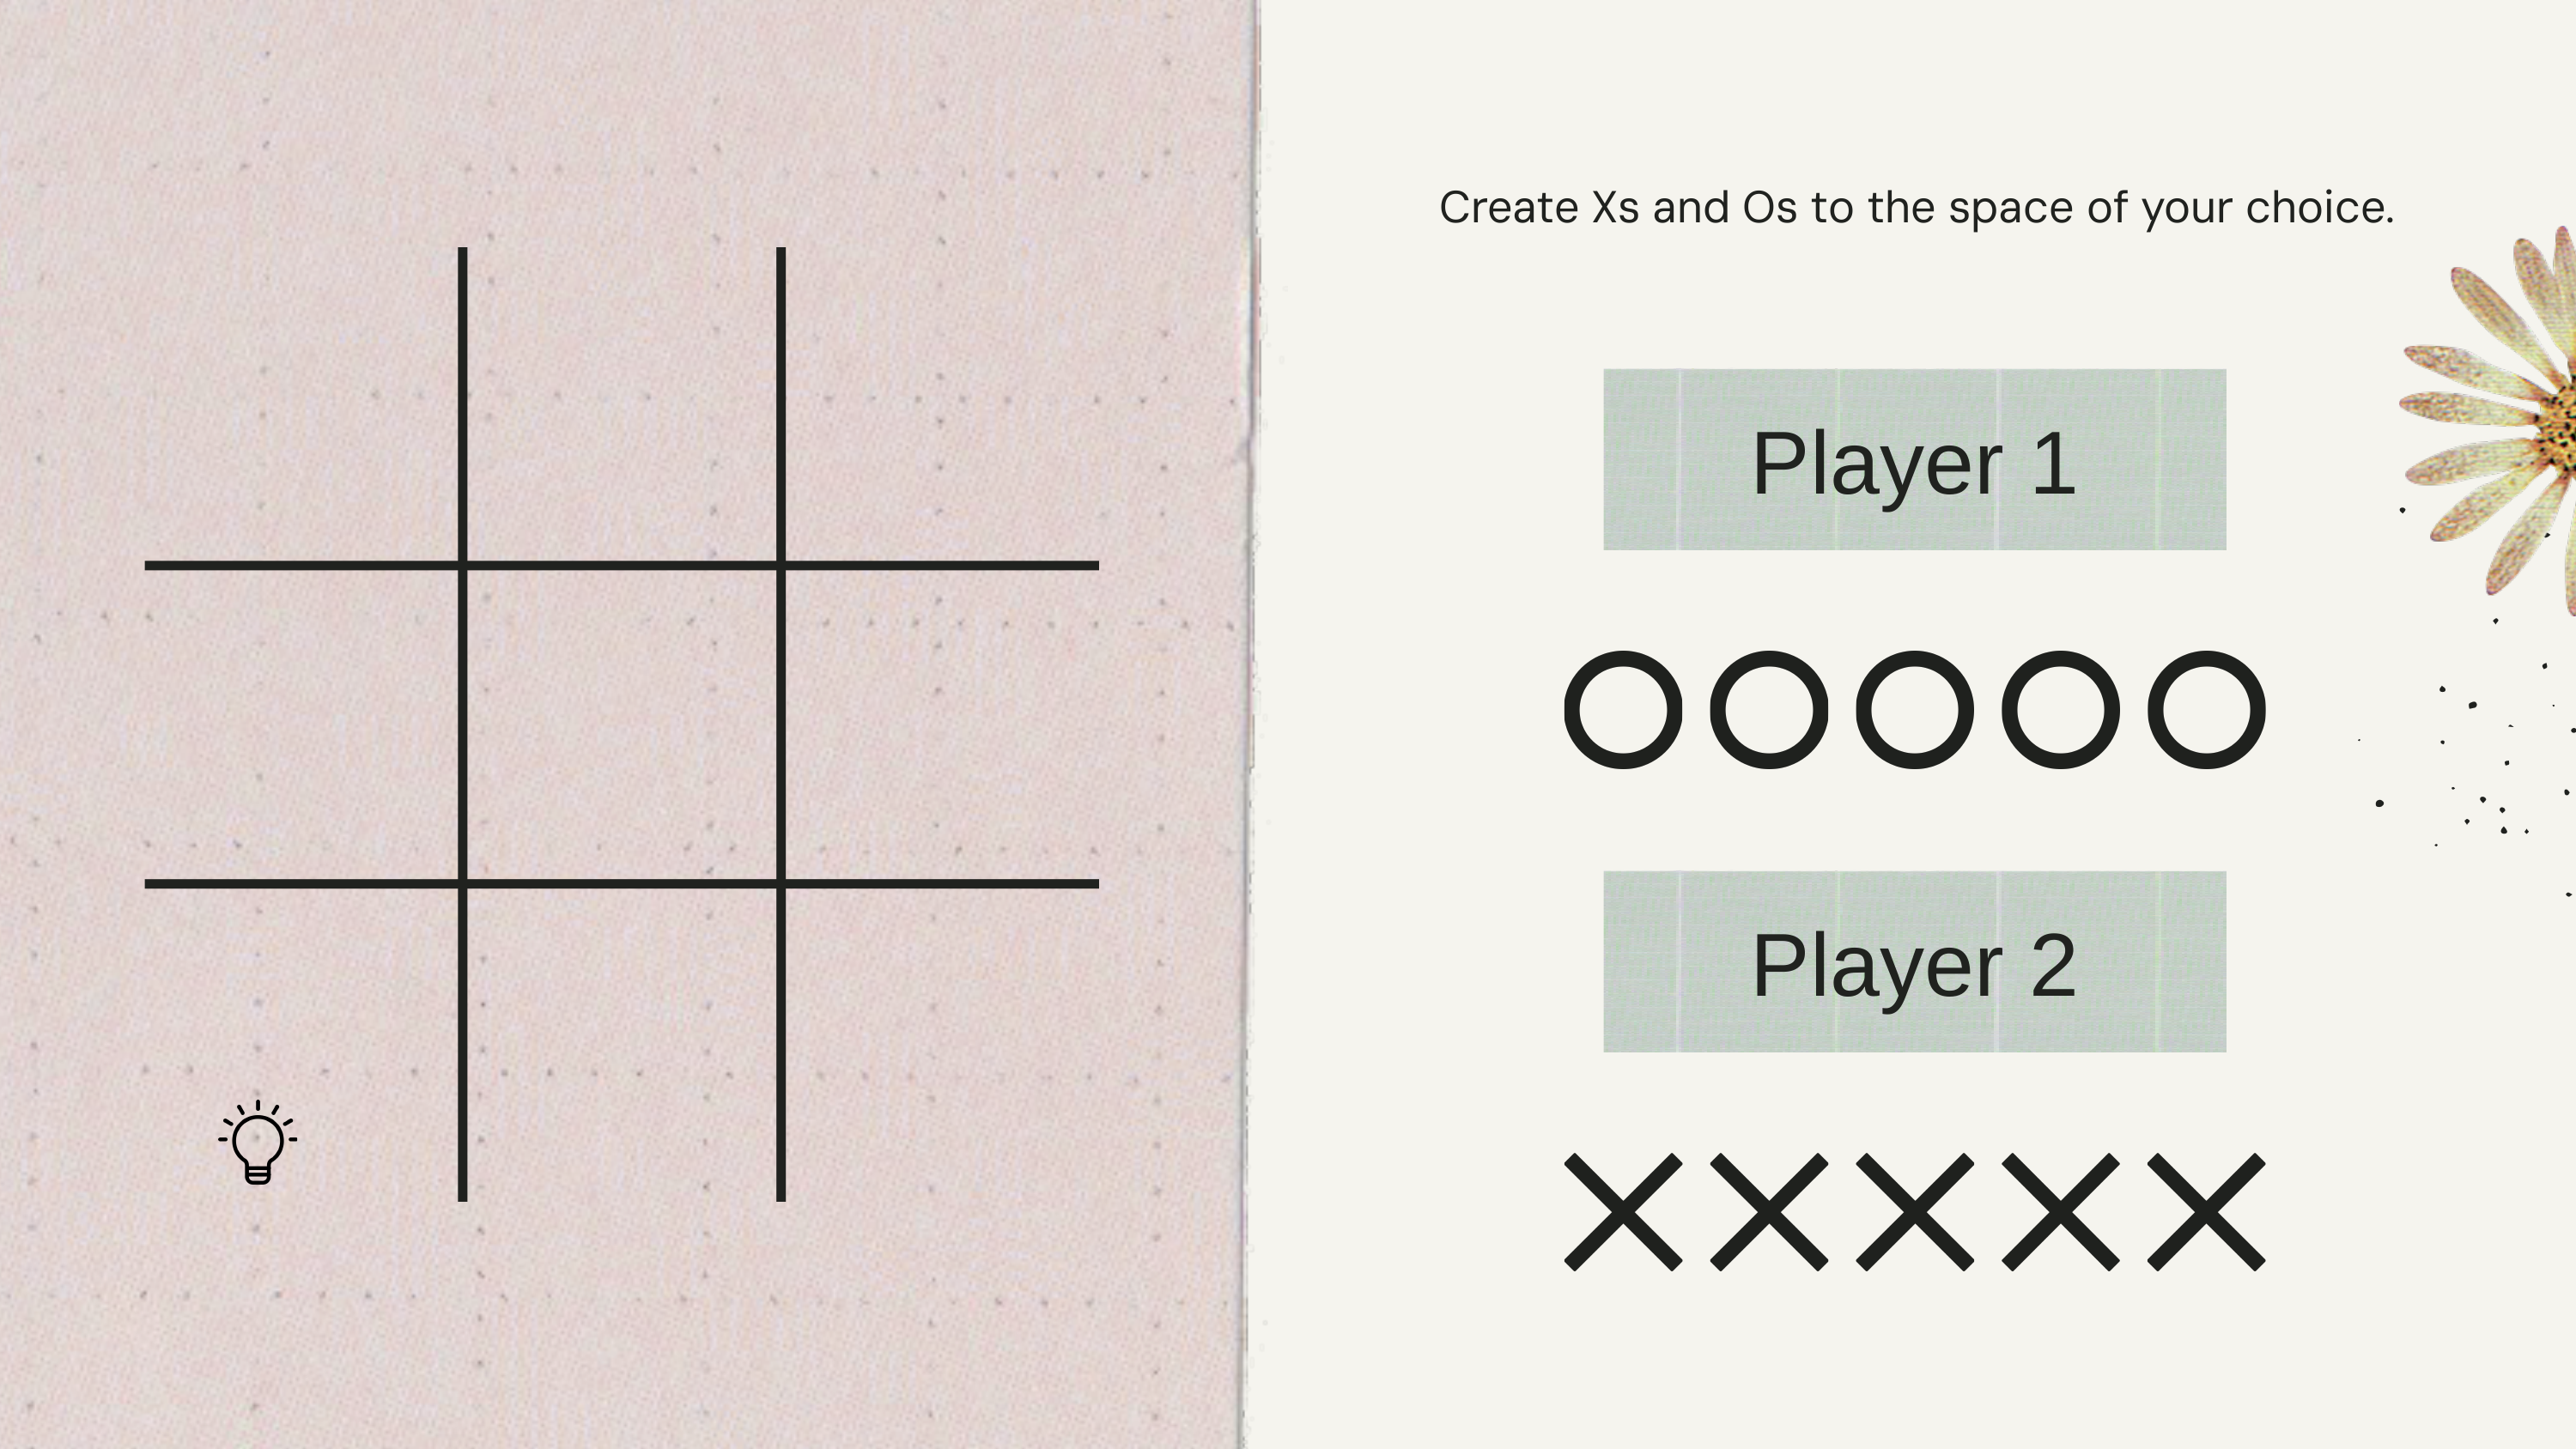

Create Xs and Os to the space of your choice.

Player 1

Player 2